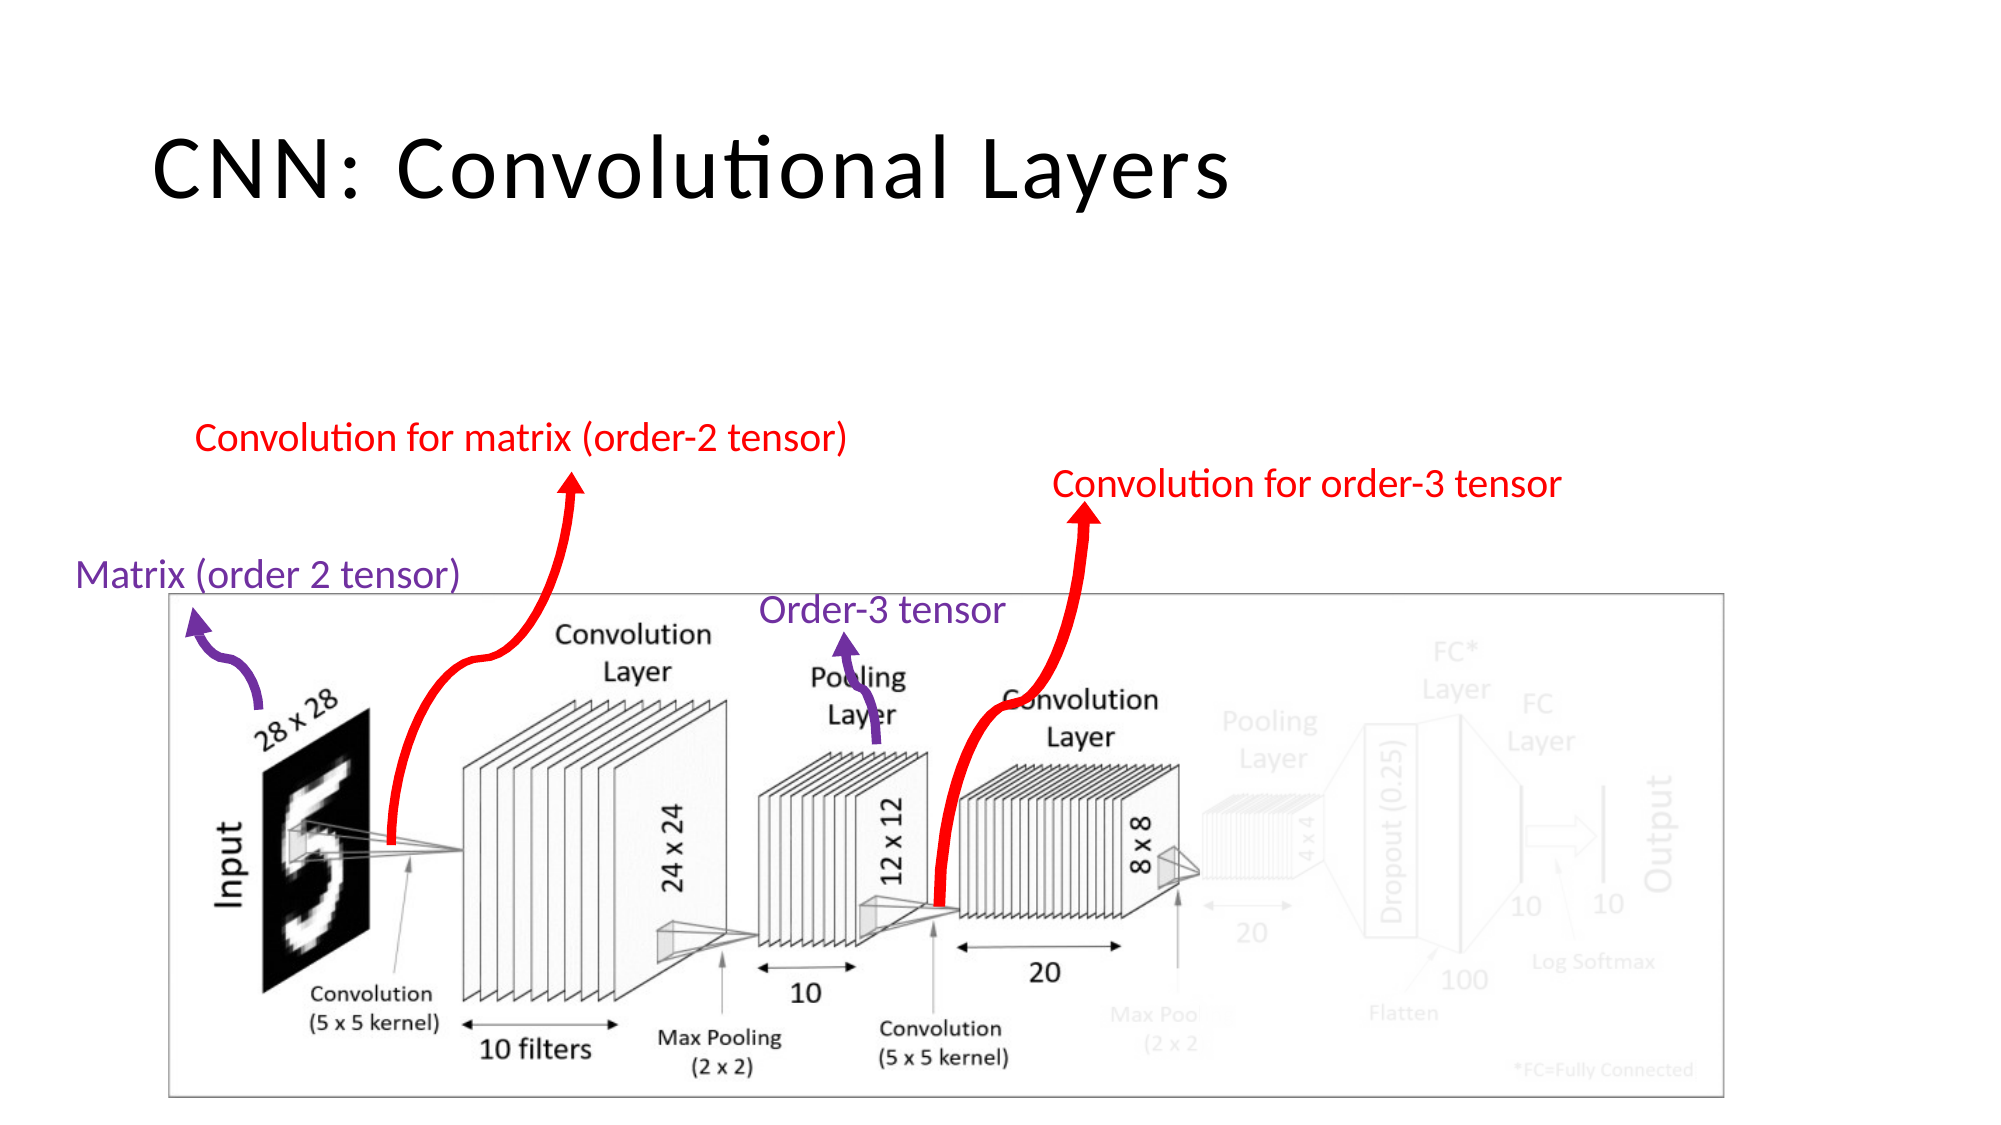

# CNN: Convolutional Layers

Convolution for matrix (order-2 tensor)
Convolution for order-3 tensor

Order-3 tensor

Matrix (order 2 tensor)